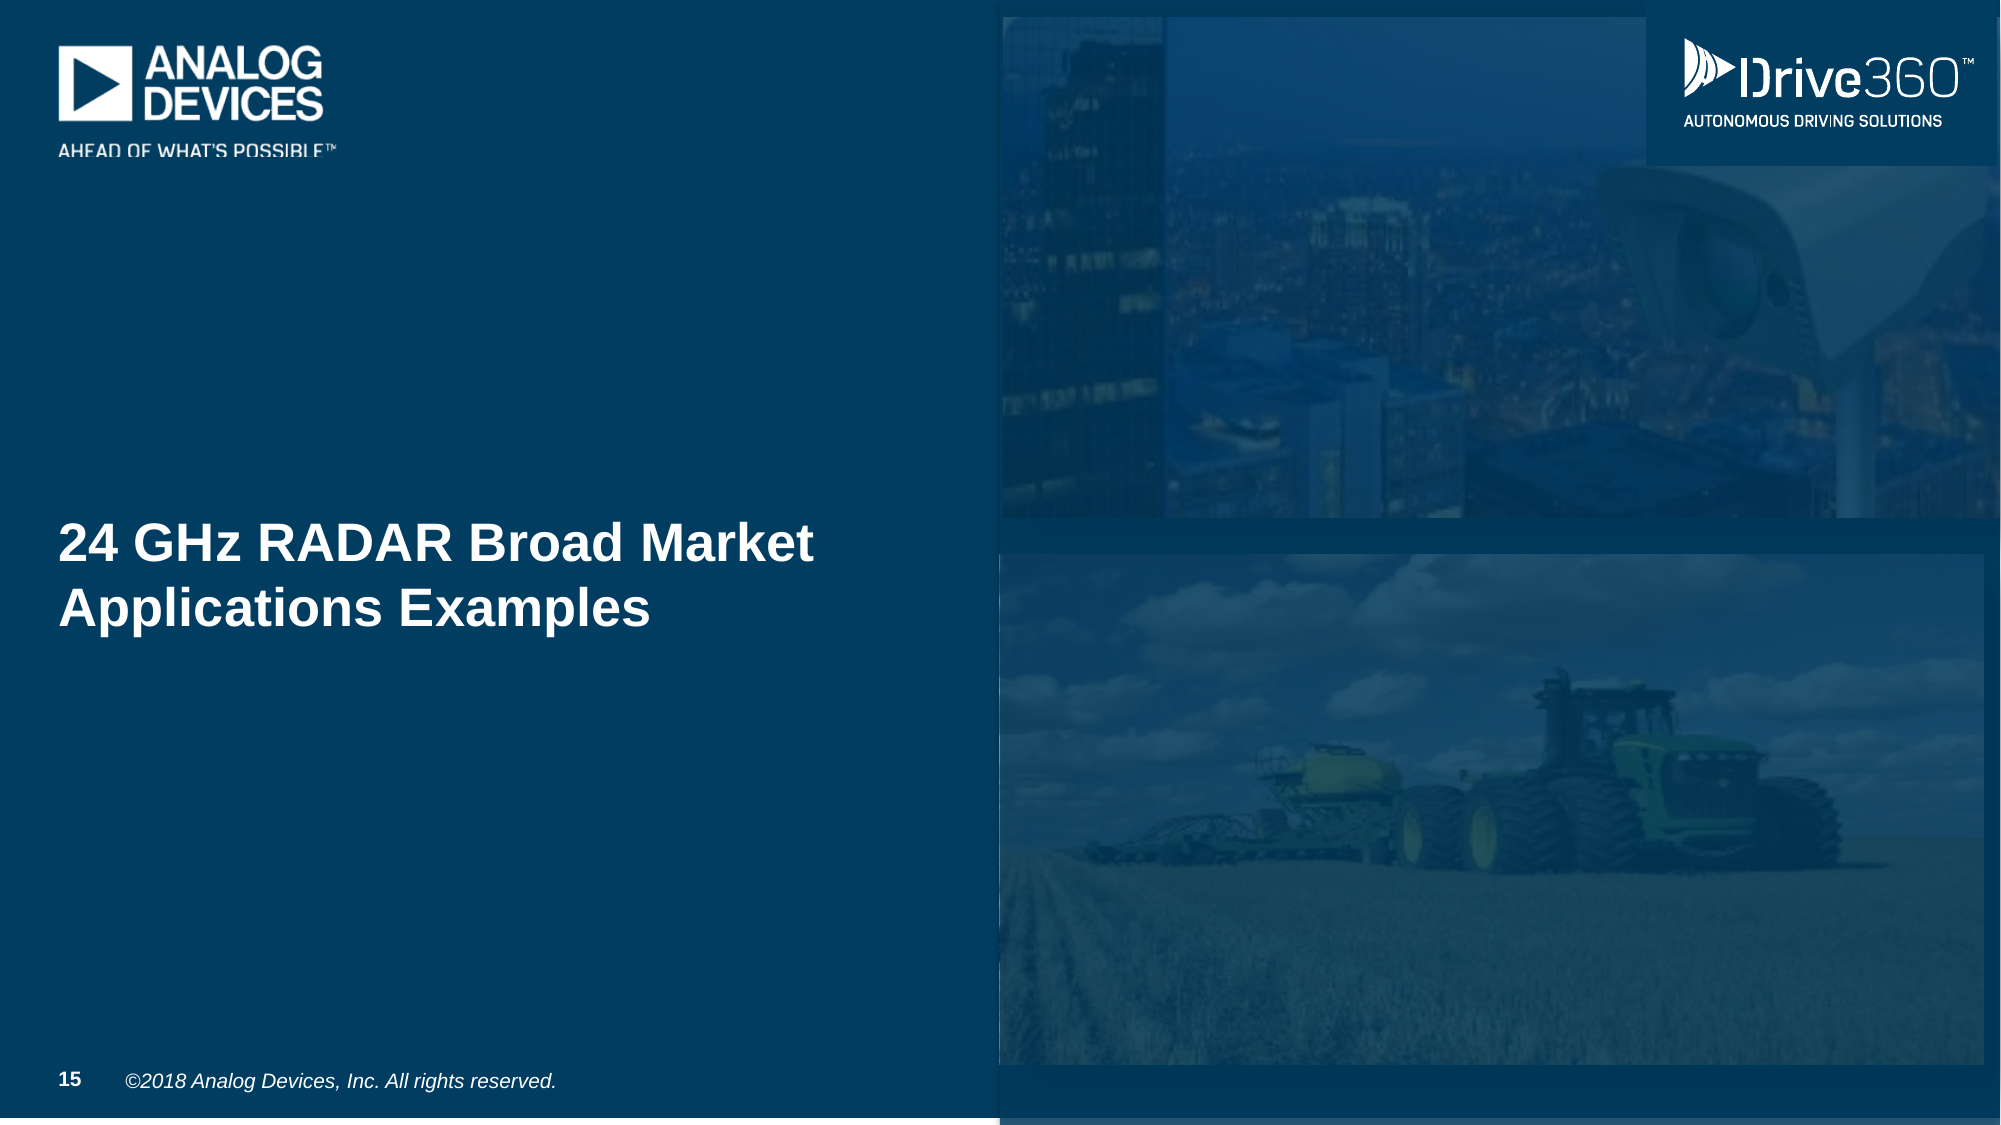

24 GHz RADAR Broad Market Applications Examples
15
©2018 Analog Devices, Inc. All rights reserved.